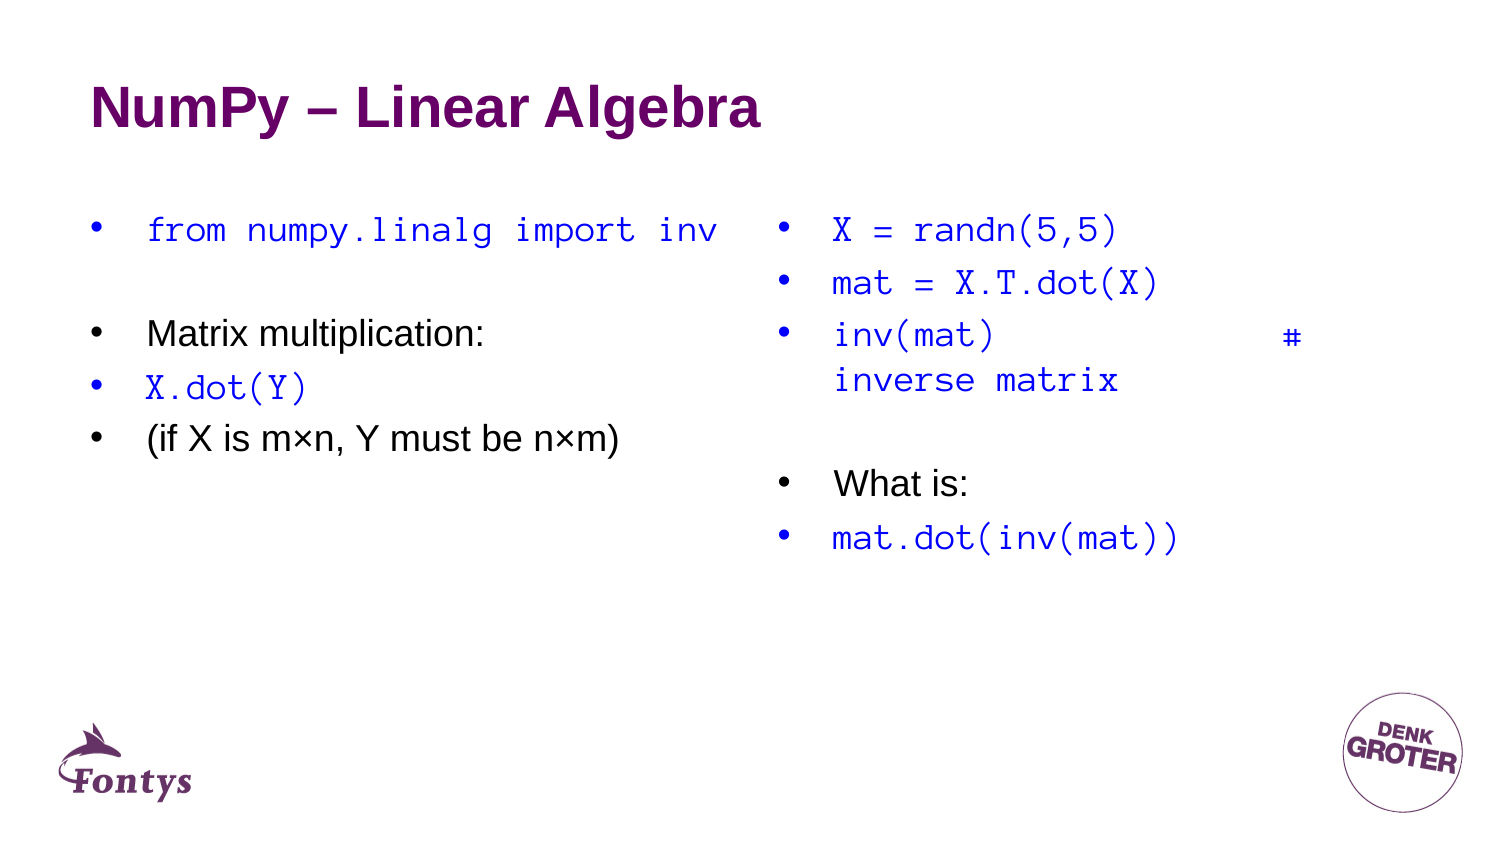

# NumPy – Linear Algebra
X = randn(5,5)
mat = X.T.dot(X)
inv(mat)		# inverse matrix

What is:
mat.dot(inv(mat))

from numpy.linalg import inv

Matrix multiplication:
X.dot(Y)
(if X is m×n, Y must be n×m)